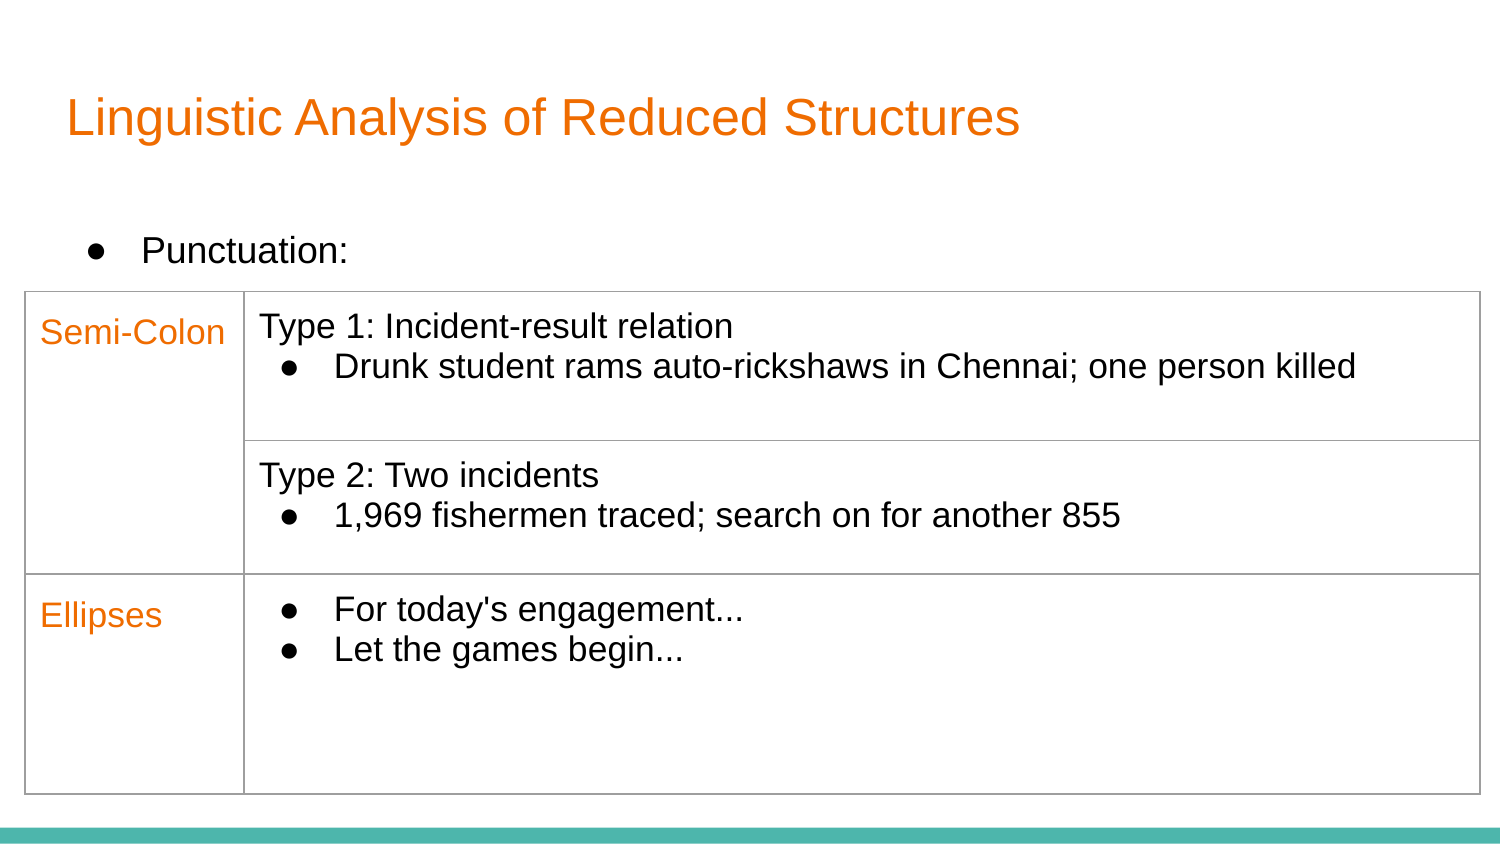

# Linguistic Analysis of Reduced Structures

Punctuation:
| Semi-Colon | Type 1: Incident-result relation Drunk student rams auto-rickshaws in Chennai; one person killed |
| --- | --- |
|  | Type 2: Two incidents 1,969 fishermen traced; search on for another 855 |
| Ellipses | For today's engagement... Let the games begin... |